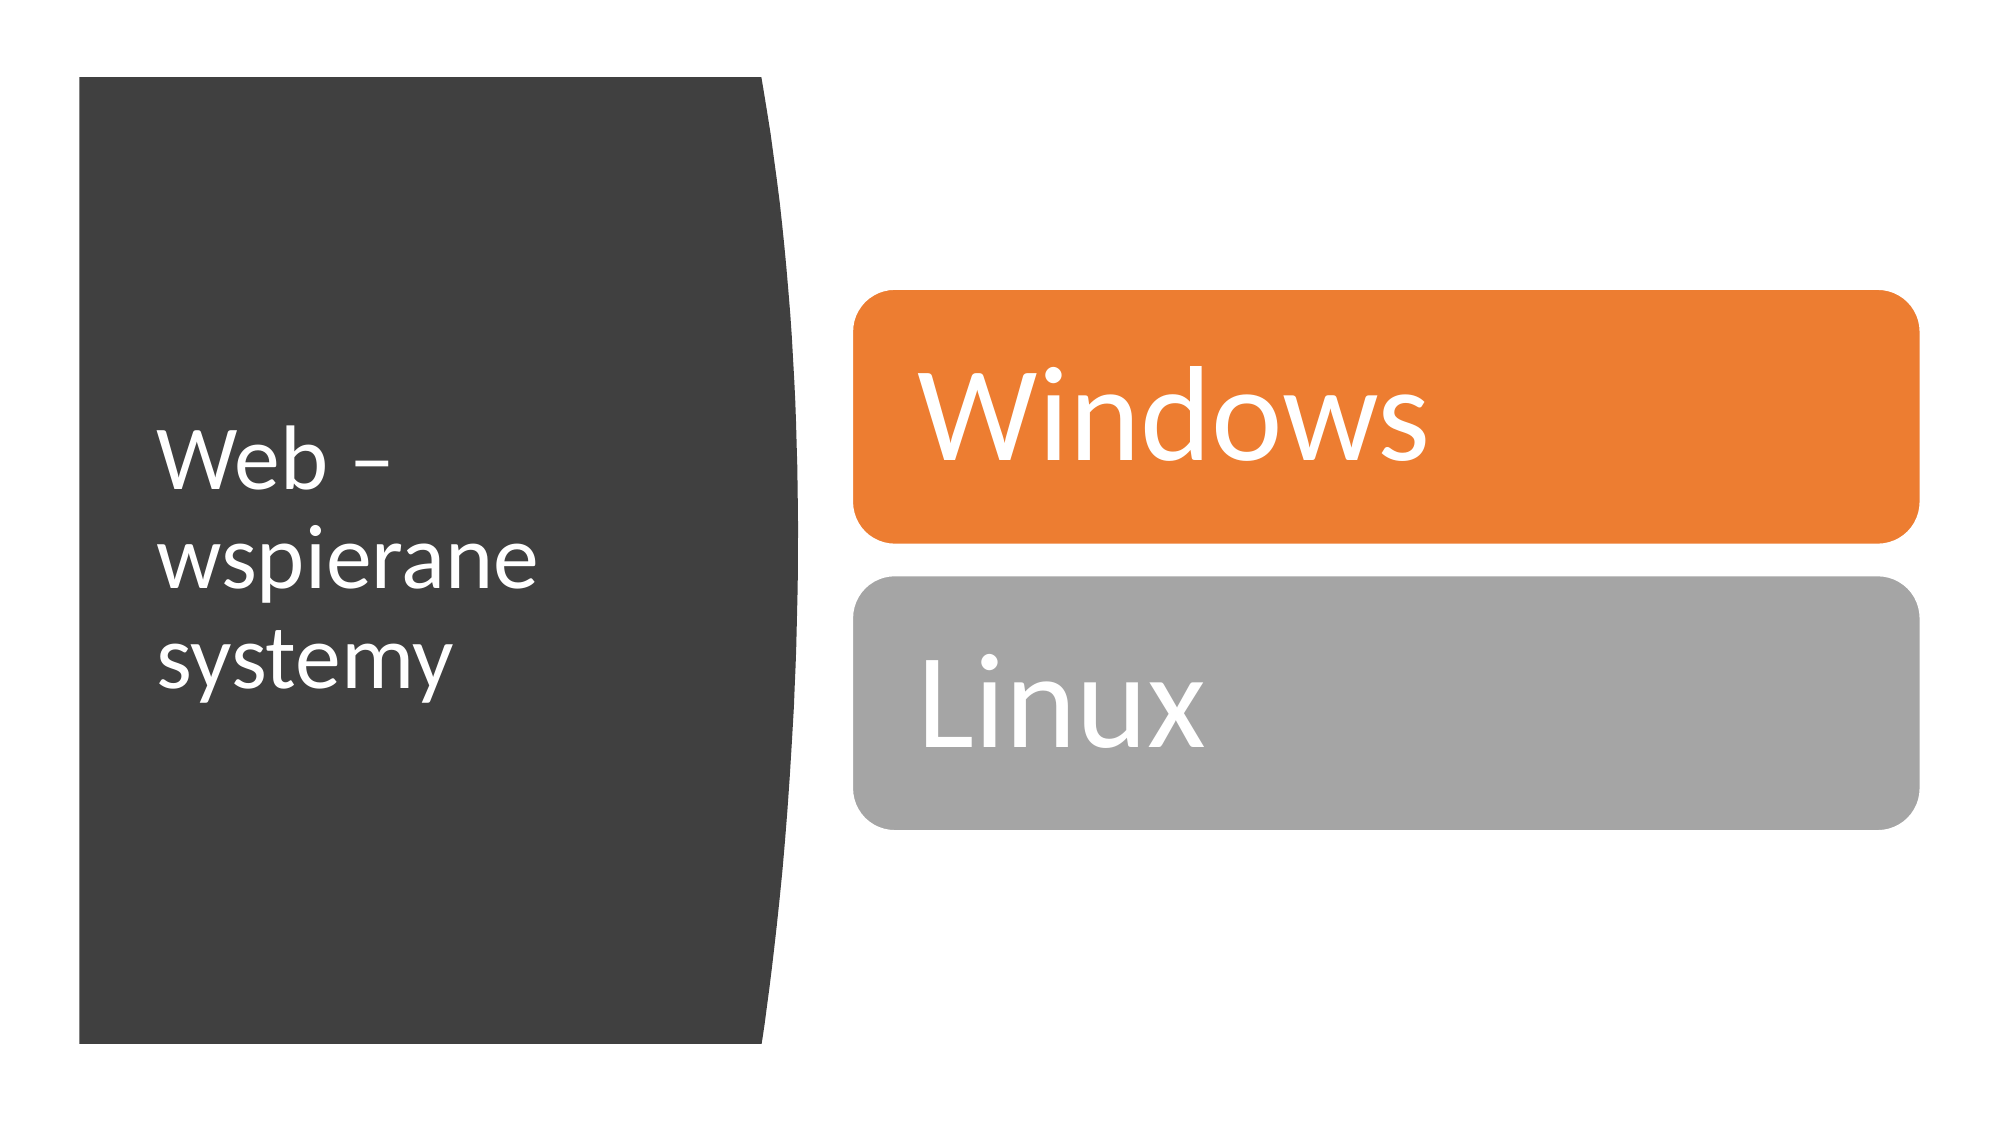

Windows
Linux

# Web – wspierane systemy